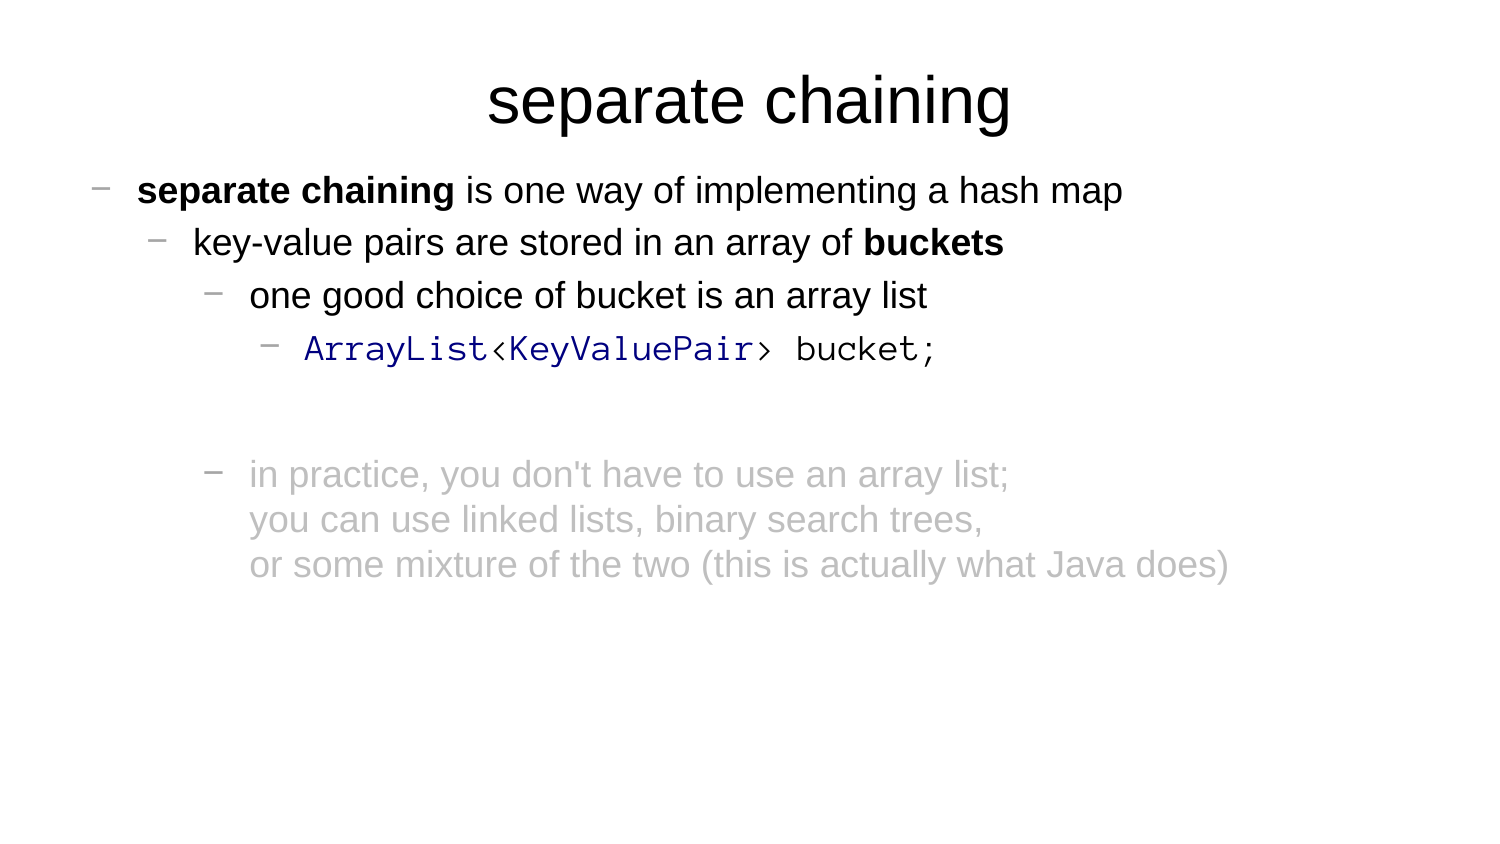

# separate chaining
separate chaining is one way of implementing a hash map
key-value pairs are stored in an array of buckets
one good choice of bucket is an array list
ArrayList<KeyValuePair> bucket;

in practice, you don't have to use an array list;
you can use linked lists, binary search trees,
or some mixture of the two (this is actually what Java does)